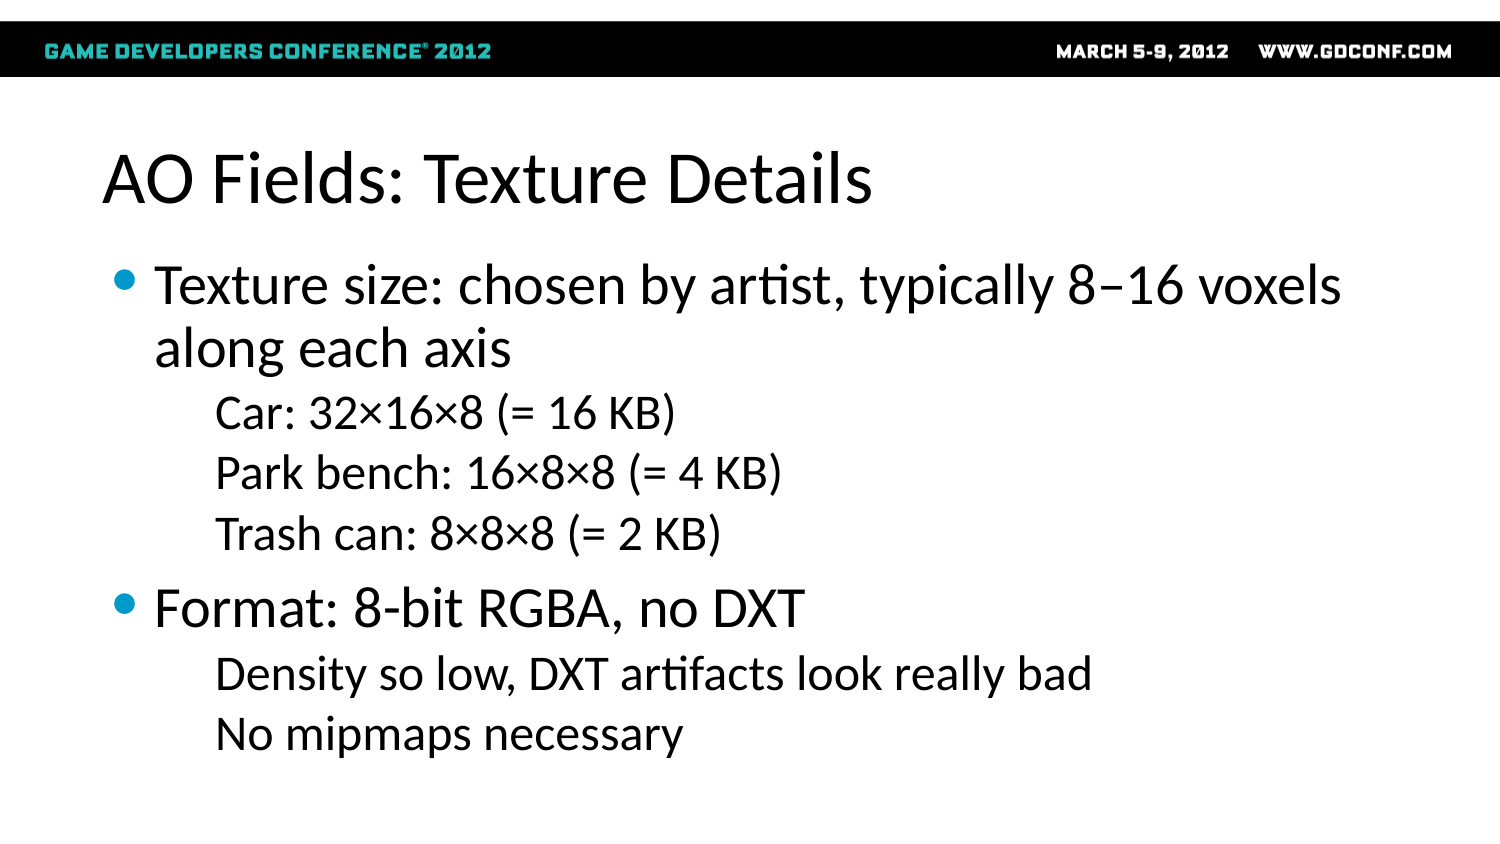

# AO Fields: Texture Details
Texture size: chosen by artist, typically 8–16 voxels along each axis
Car: 32×16×8 (= 16 KB)
Park bench: 16×8×8 (= 4 KB)
Trash can: 8×8×8 (= 2 KB)
Format: 8-bit RGBA, no DXT
Density so low, DXT artifacts look really bad
No mipmaps necessary